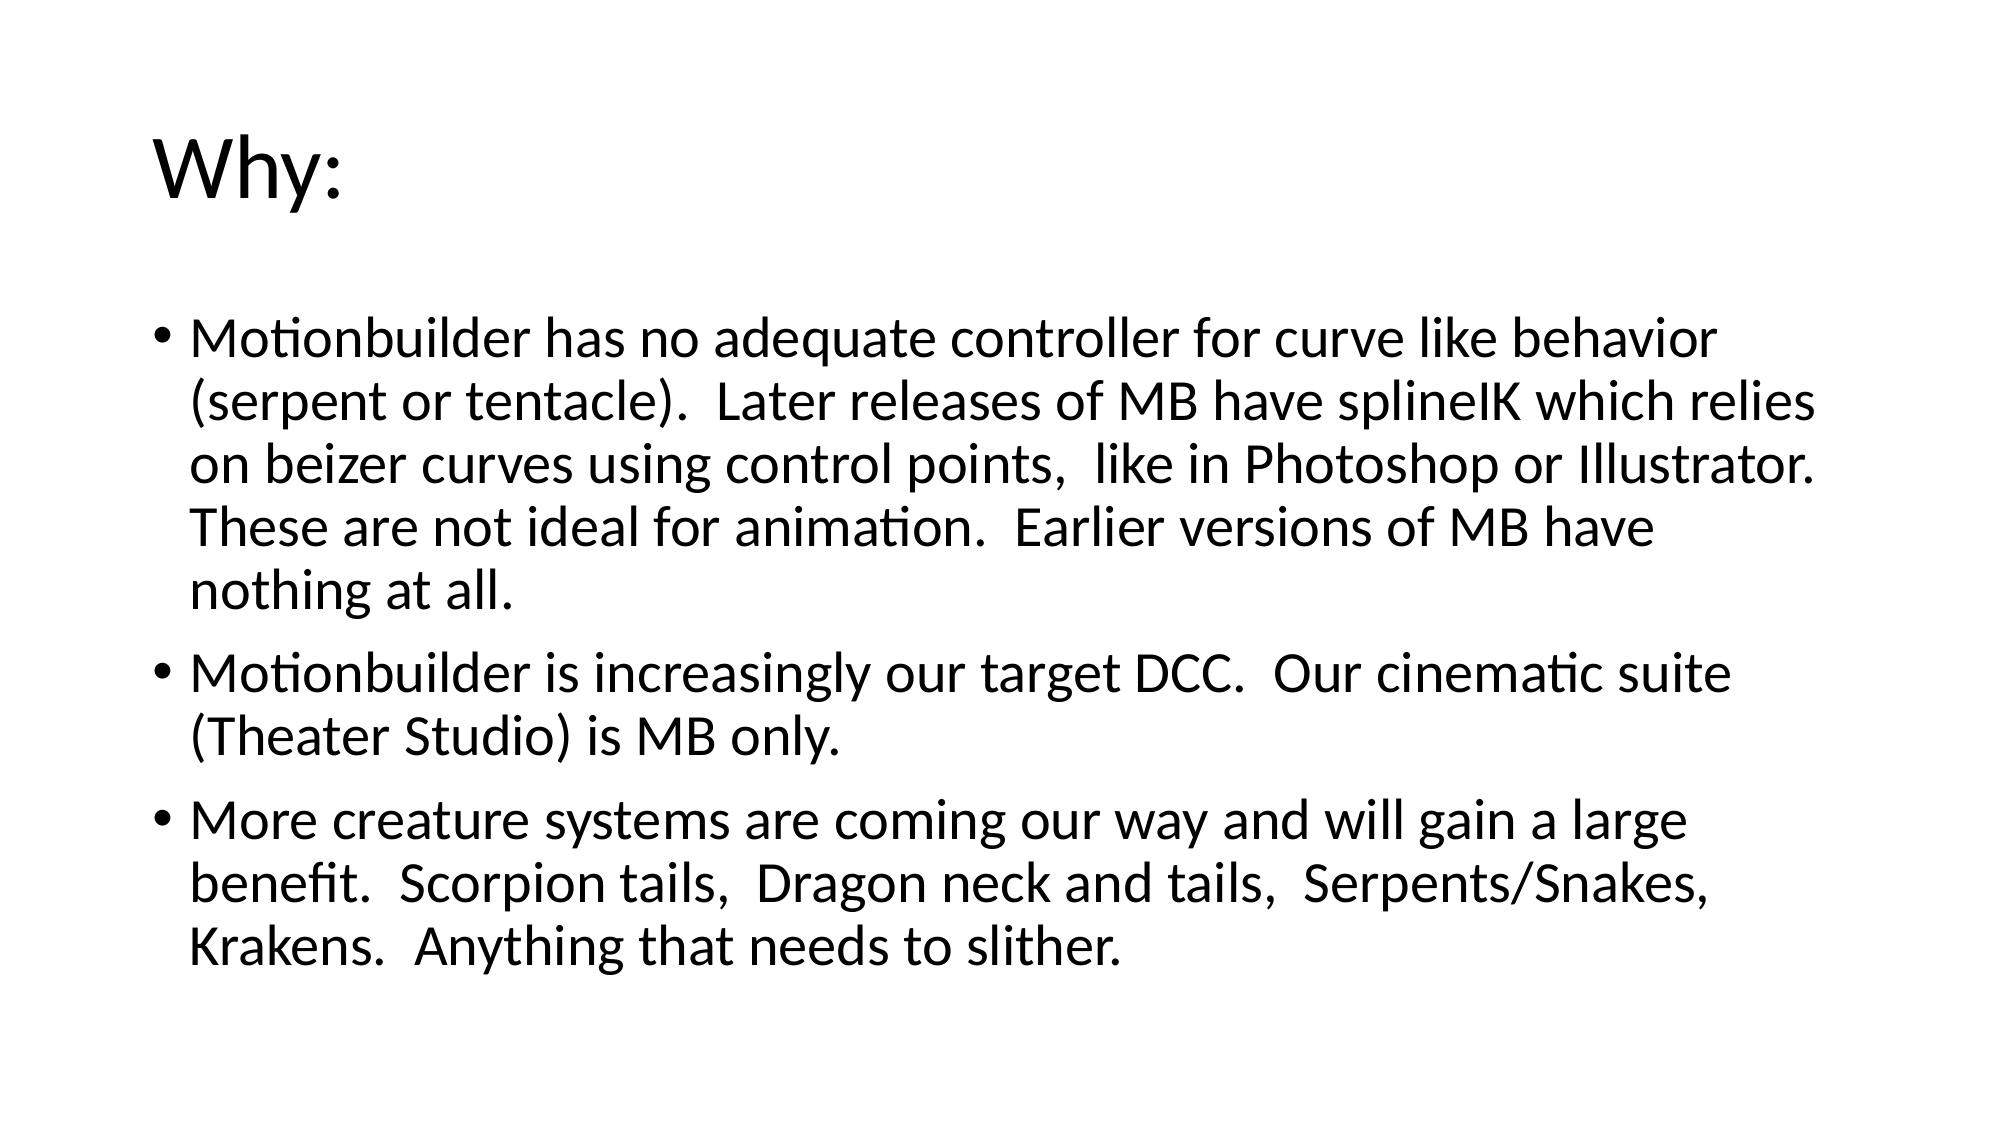

# Why:
Motionbuilder has no adequate controller for curve like behavior (serpent or tentacle).  Later releases of MB have splineIK which relies on beizer curves using control points,  like in Photoshop or Illustrator.  These are not ideal for animation.  Earlier versions of MB have nothing at all.
Motionbuilder is increasingly our target DCC.  Our cinematic suite (Theater Studio) is MB only.
More creature systems are coming our way and will gain a large benefit.  Scorpion tails,  Dragon neck and tails,  Serpents/Snakes, Krakens.  Anything that needs to slither.